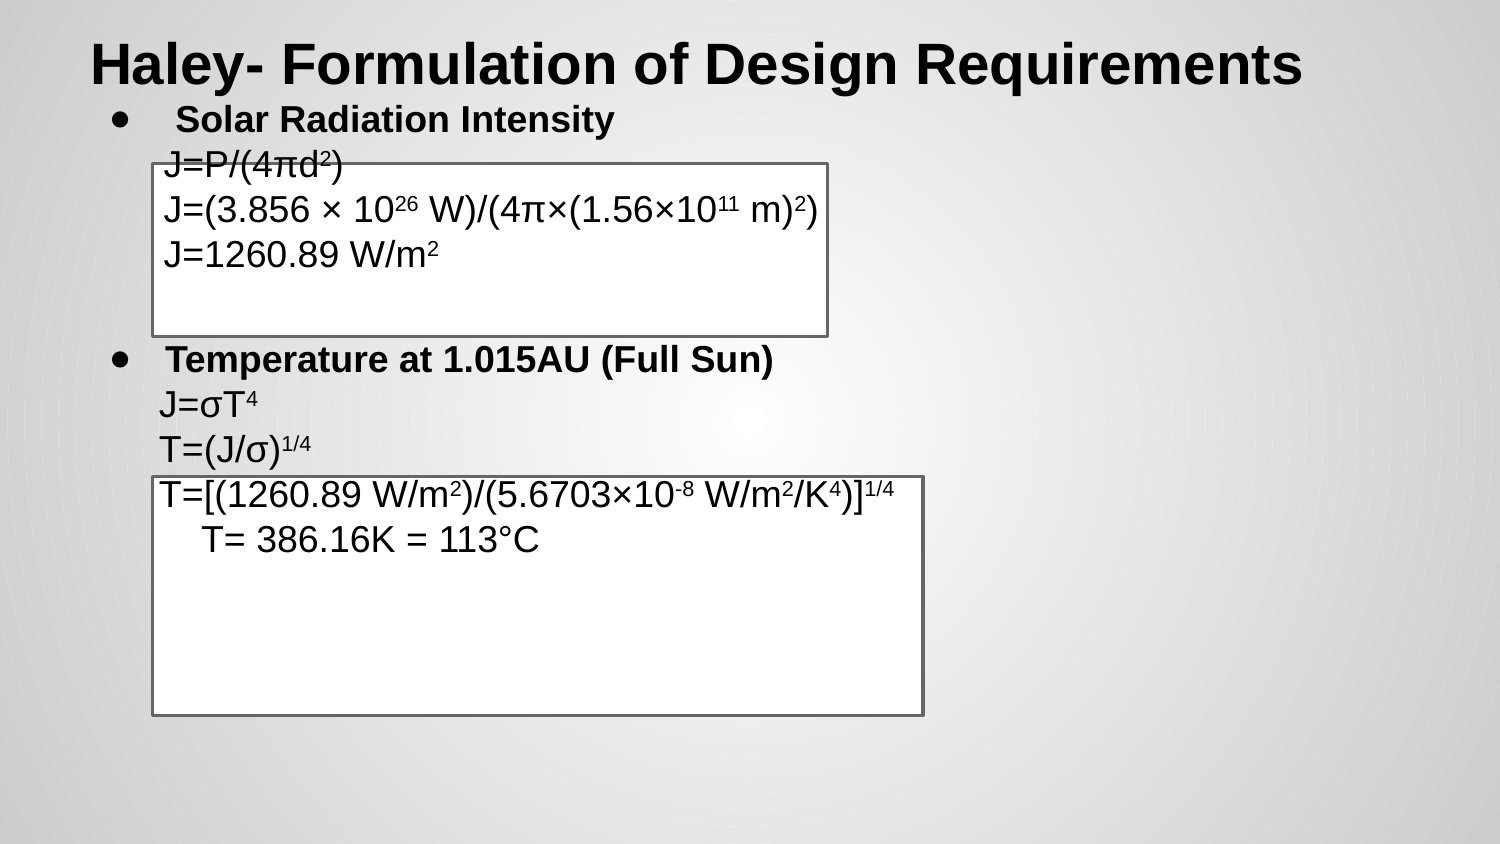

# Haley- Formulation of Design Requirements
 Solar Radiation Intensity
       J=P/(4πd2)
       J=(3.856 × 1026 W)/(4π×(1.56×1011 m)2)
       J=1260.89 W/m2

Temperature at 1.015AU (Full Sun)
   J=σT4
   T=(J/σ)1/4
   T=[(1260.89 W/m2)/(5.6703×10-8 W/m2/K4)]1/4
       T= 386.16K = 113°C